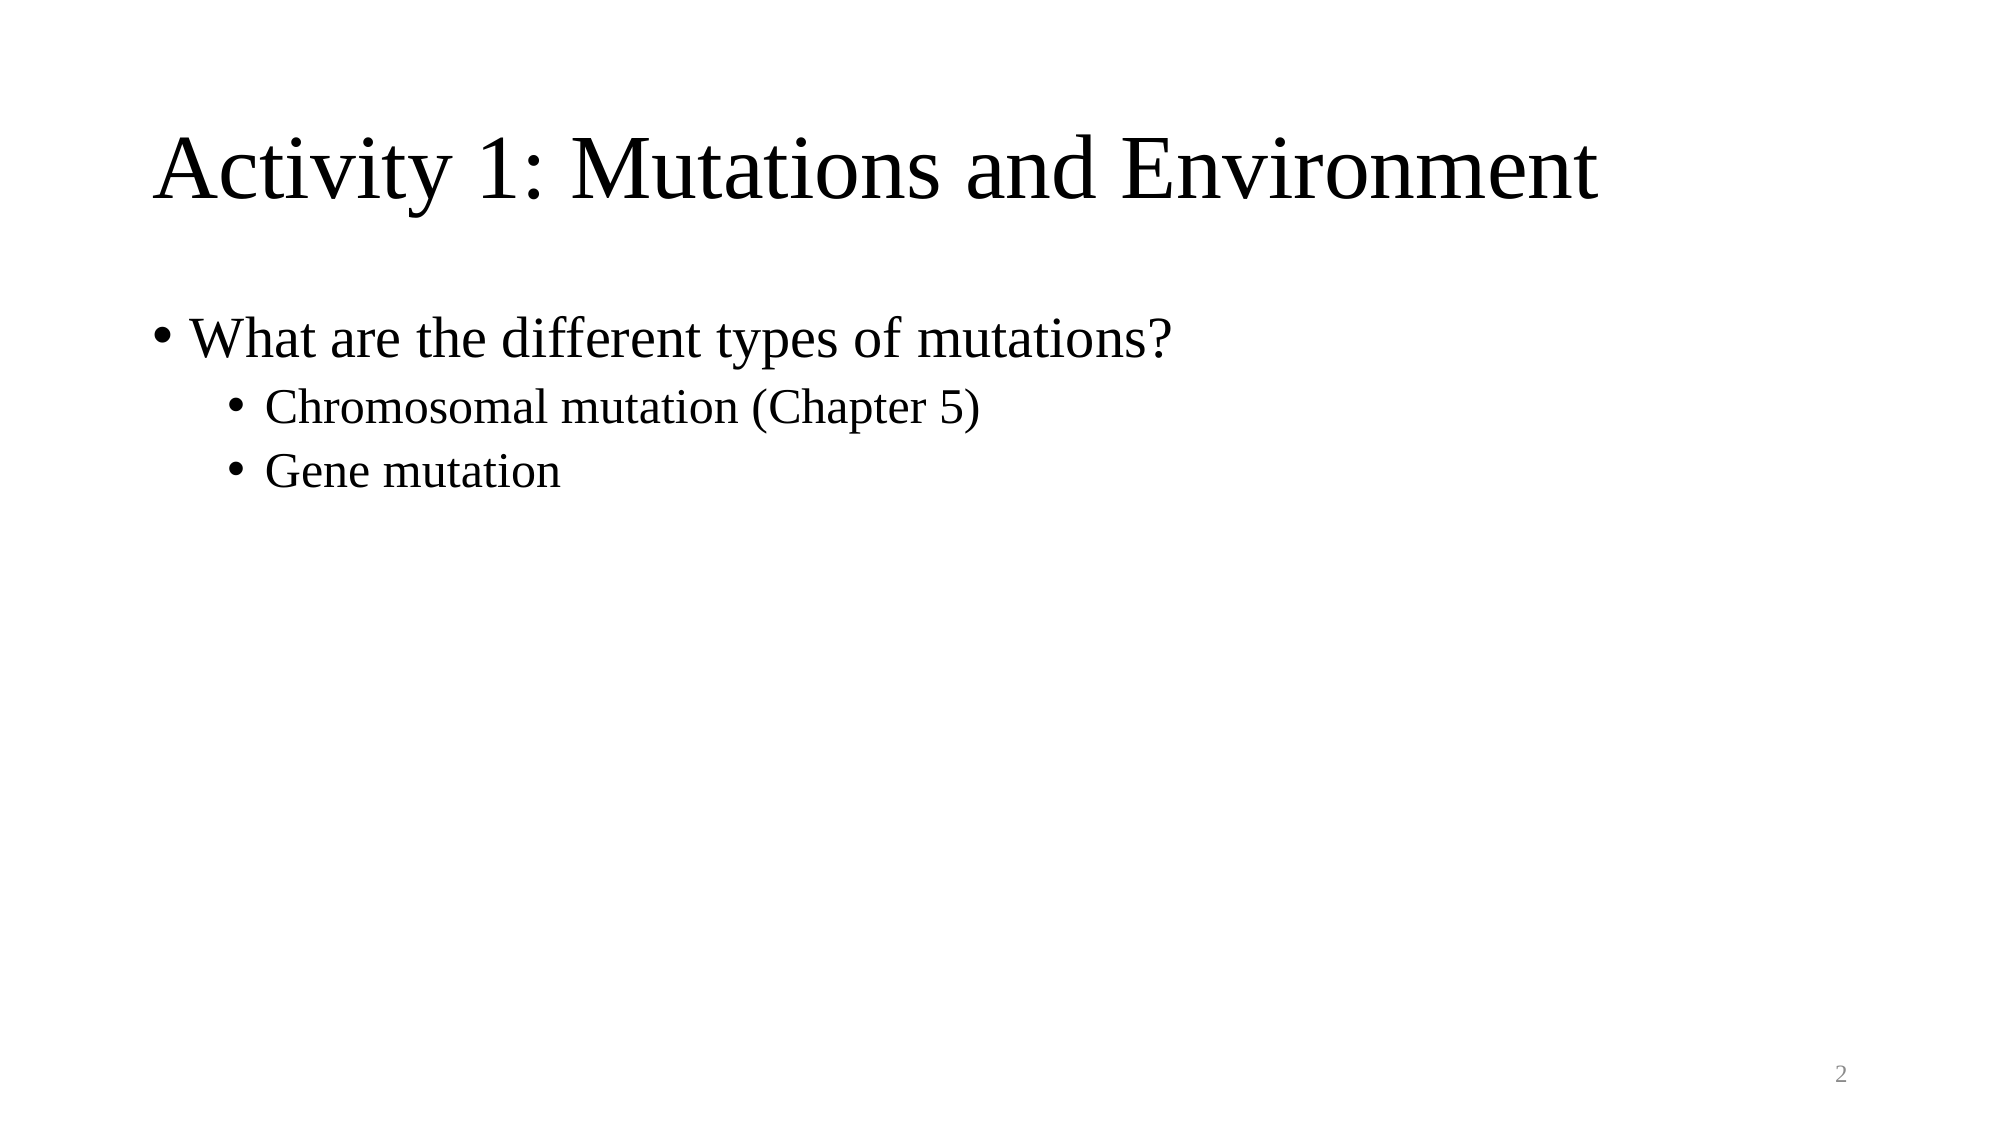

# Activity 1: Mutations and Environment
What are the different types of mutations?
Chromosomal mutation (Chapter 5)
Gene mutation
2